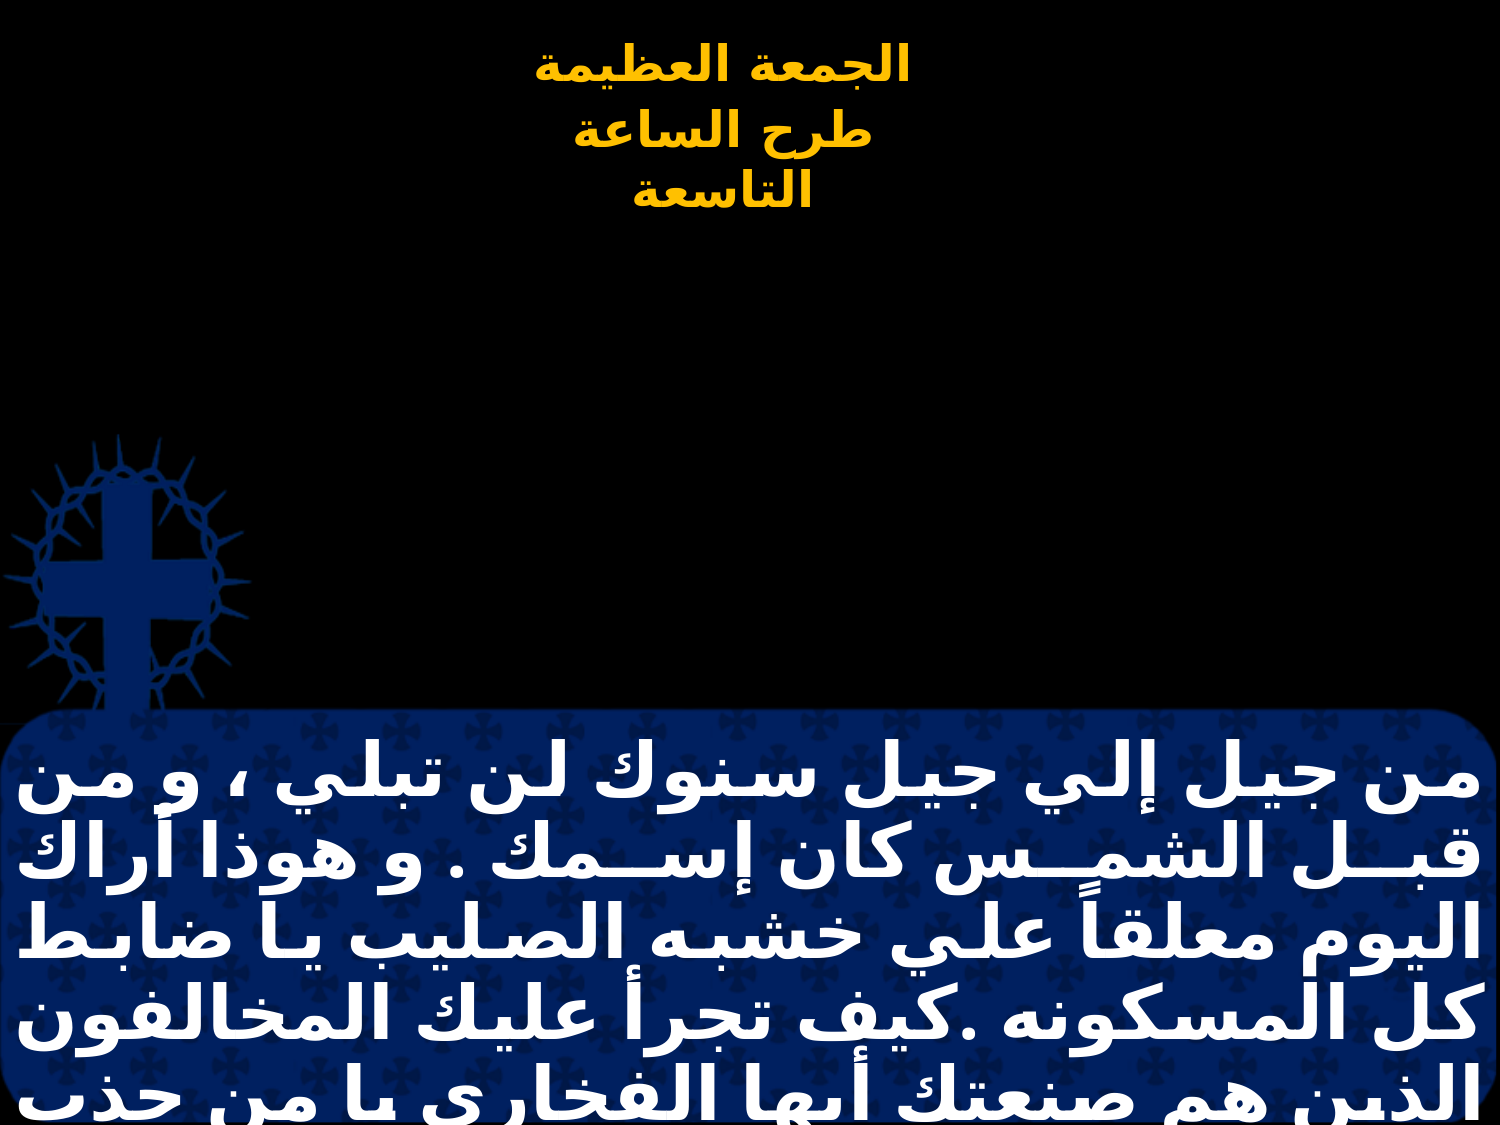

# من جيل إلي جيل سنوك لن تبلي ، و من قبل الشمس كان إسمك . و هوذا أراك اليوم معلقاً علي خشبه الصليب يا ضابط كل المسكونه .كيف تجرأ عليك المخالفون الذين هم صنعتك أيها الفخاري يا من جذب إليه كل المجروحين و شفيت جراحاتهم